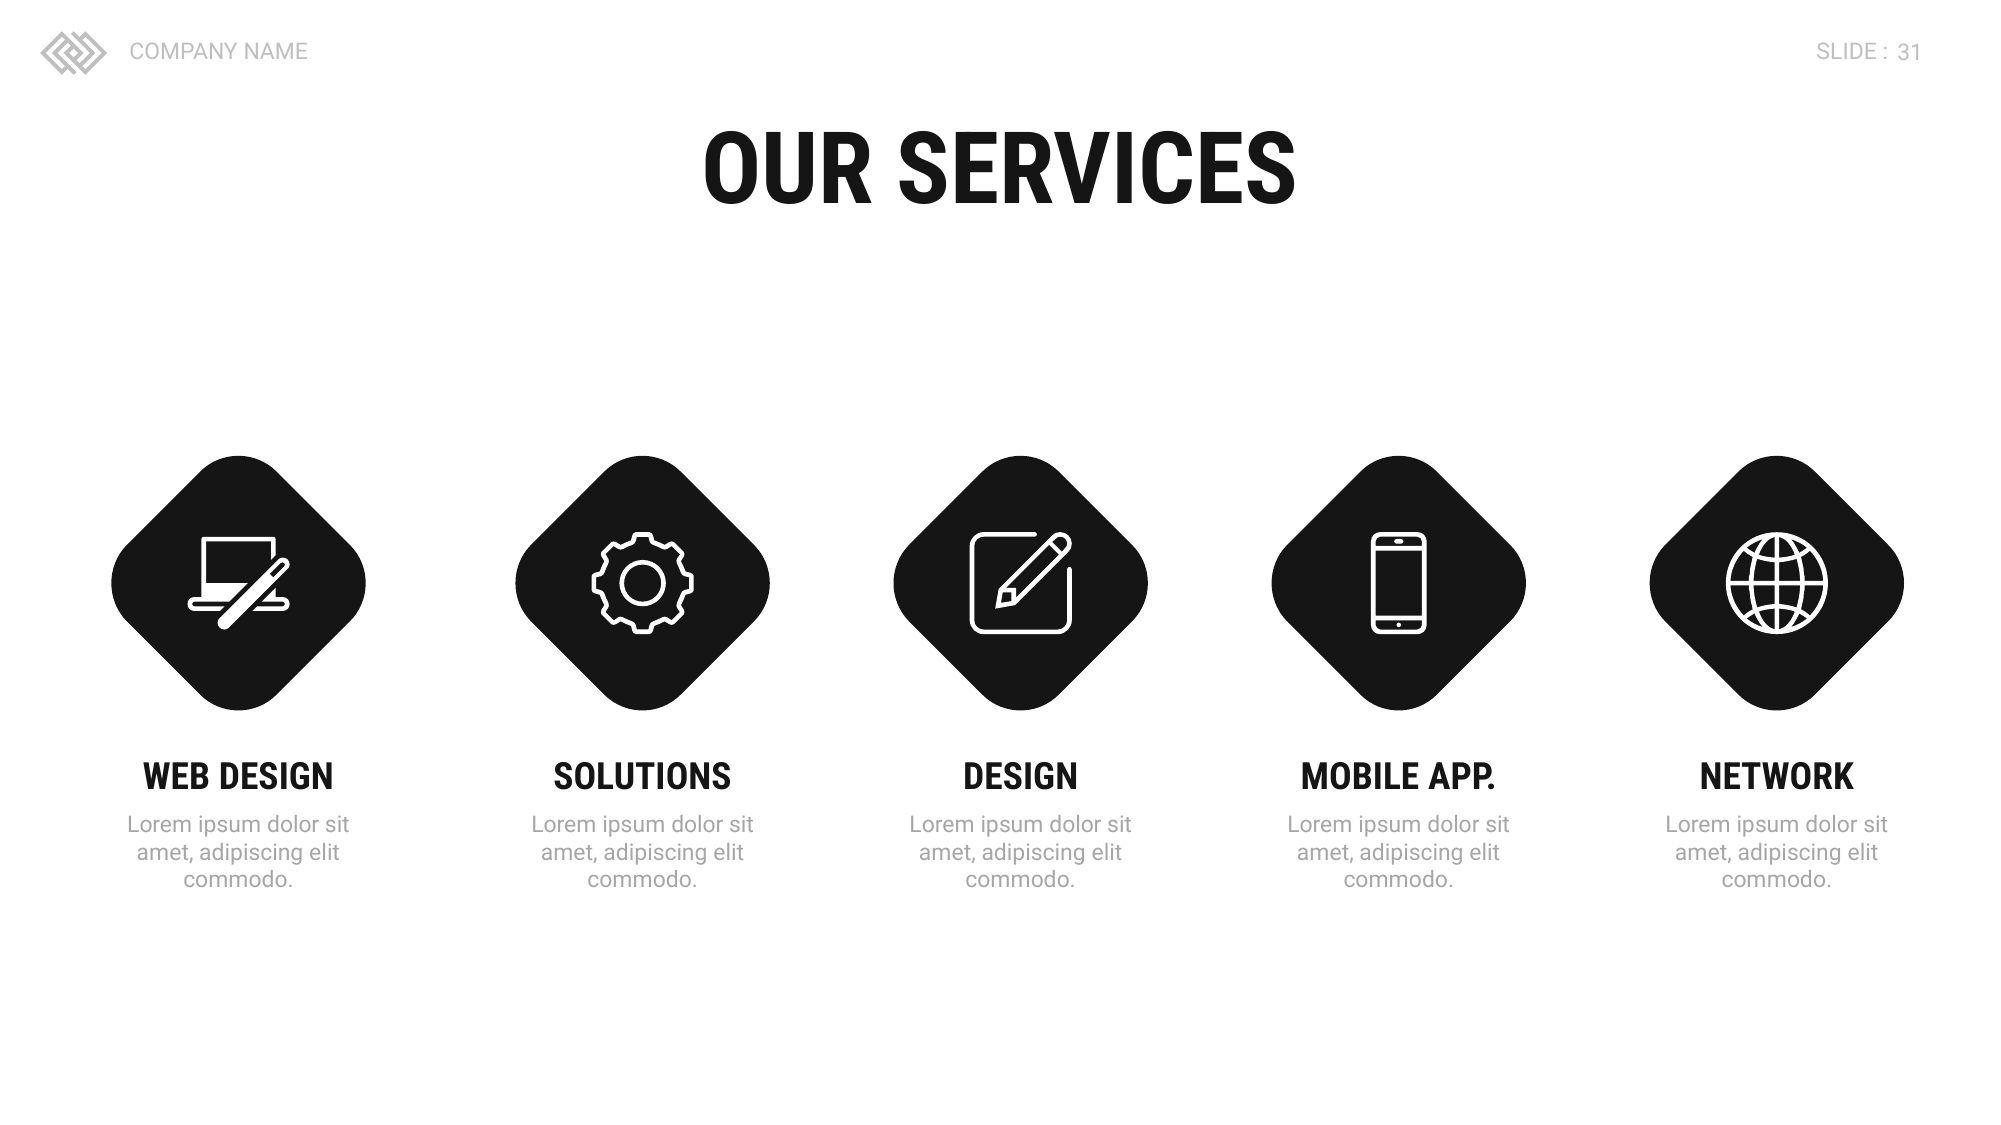

OUR SERVICES

WEB DESIGN
SOLUTIONS
DESIGN
MOBILE APP.
NETWORK
Lorem ipsum dolor sit amet, adipiscing elit commodo.
Lorem ipsum dolor sit amet, adipiscing elit commodo.
Lorem ipsum dolor sit amet, adipiscing elit commodo.
Lorem ipsum dolor sit amet, adipiscing elit commodo.
Lorem ipsum dolor sit amet, adipiscing elit commodo.